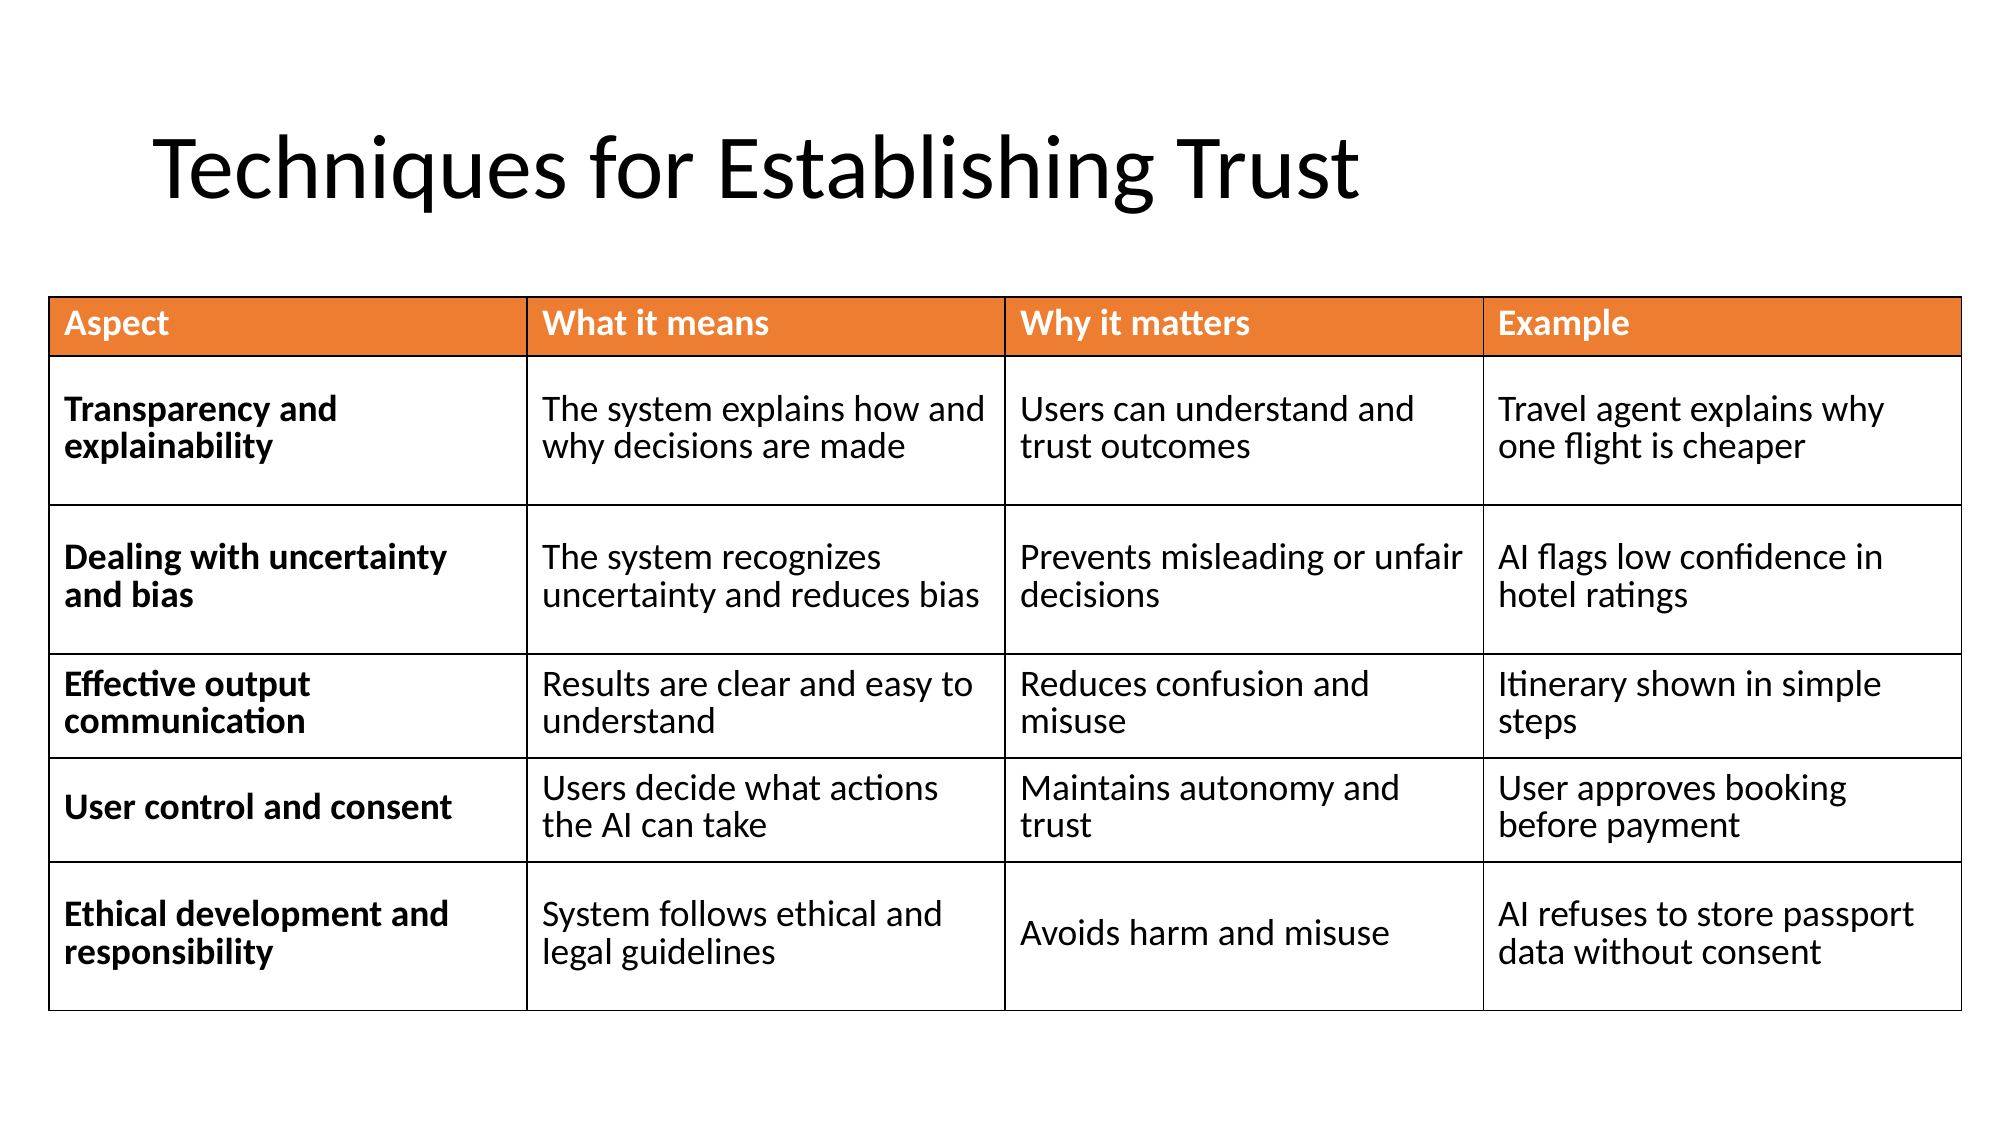

# Techniques for Establishing Trust
| Aspect | What it means | Why it matters | Example |
| --- | --- | --- | --- |
| Transparency and explainability | The system explains how and why decisions are made | Users can understand and trust outcomes | Travel agent explains why one flight is cheaper |
| Dealing with uncertainty and bias | The system recognizes uncertainty and reduces bias | Prevents misleading or unfair decisions | AI flags low confidence in hotel ratings |
| Effective output communication | Results are clear and easy to understand | Reduces confusion and misuse | Itinerary shown in simple steps |
| User control and consent | Users decide what actions the AI can take | Maintains autonomy and trust | User approves booking before payment |
| Ethical development and responsibility | System follows ethical and legal guidelines | Avoids harm and misuse | AI refuses to store passport data without consent |